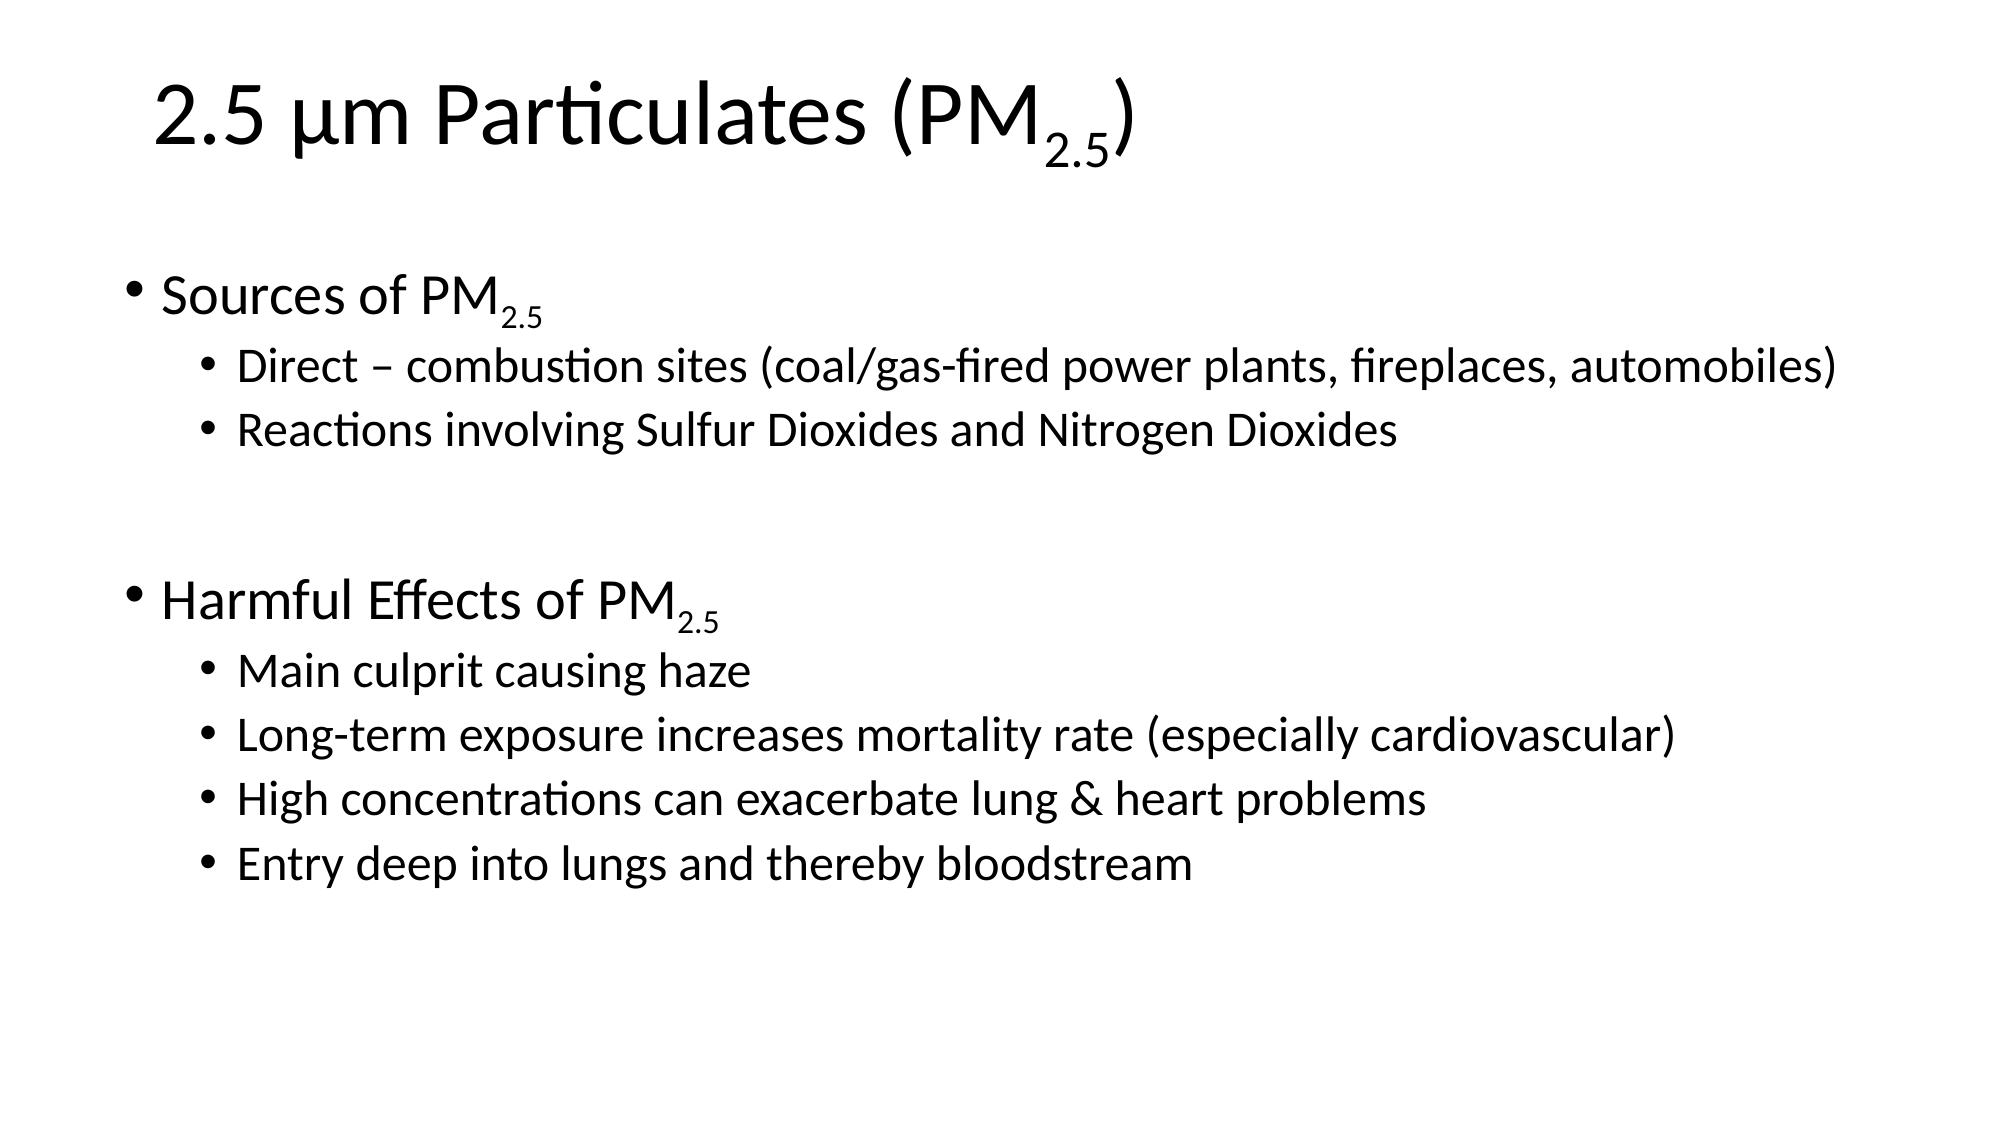

# 2.5 μm Particulates (PM2.5)
Sources of PM2.5
Direct – combustion sites (coal/gas-fired power plants, fireplaces, automobiles)
Reactions involving Sulfur Dioxides and Nitrogen Dioxides

Harmful Effects of PM2.5
Main culprit causing haze
Long-term exposure increases mortality rate (especially cardiovascular)
High concentrations can exacerbate lung & heart problems
Entry deep into lungs and thereby bloodstream